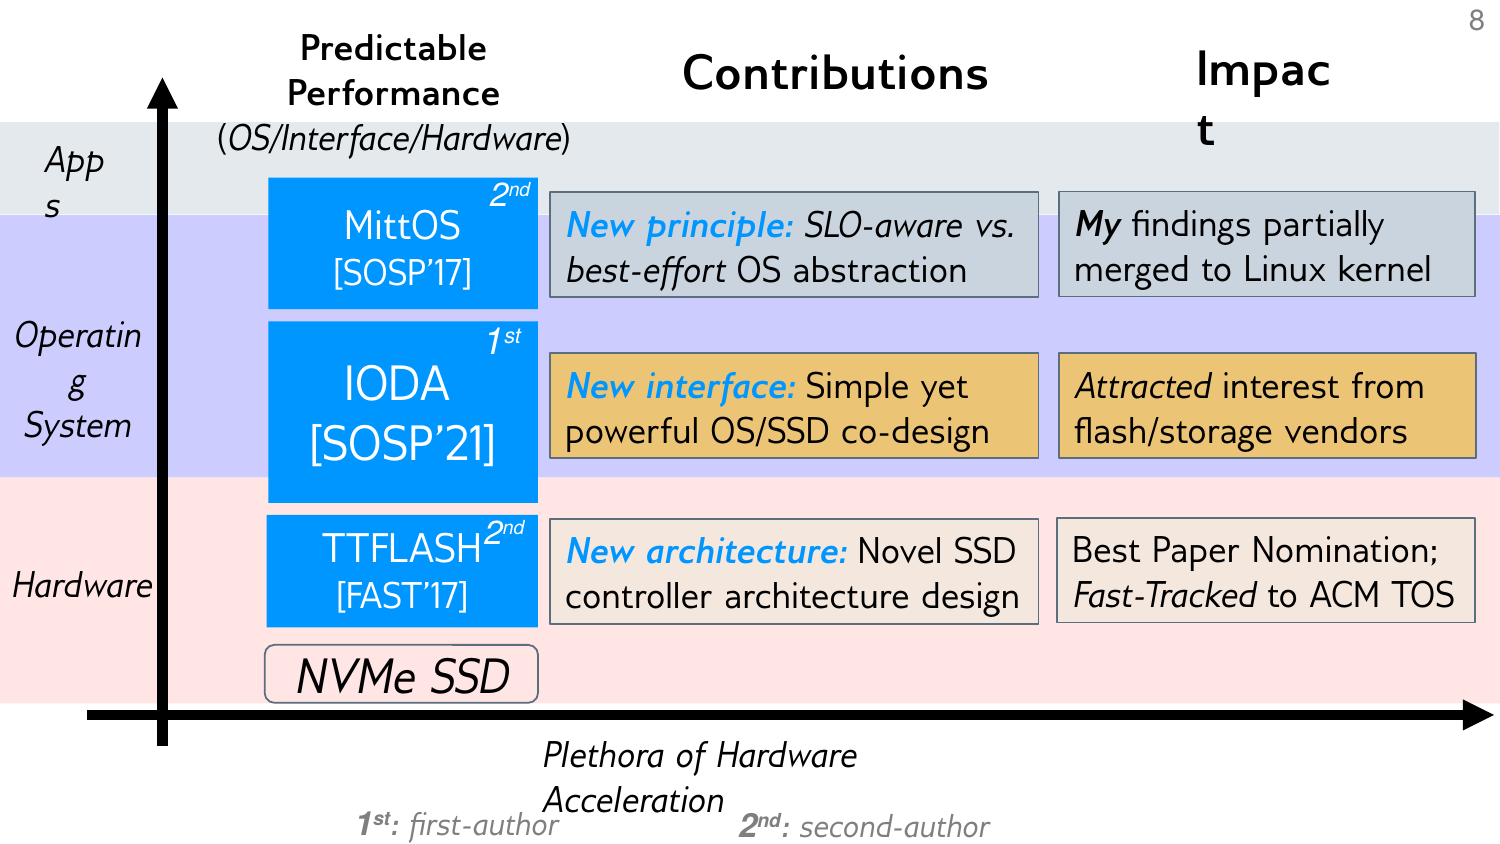

Predictable Performance
(OS/Interface/Hardware)
Impact
Contributions

Apps
2nd

MittOS
[SOSP’17]
My findings partially merged to Linux kernel
New principle: SLO-aware vs. best-effort OS abstraction

Operating
System
1st

IODA
[SOSP’21]
New interface: Simple yet powerful OS/SSD co-design
Attracted interest from flash/storage vendors

2nd
ttFlash
[FAST’17]

Best Paper Nomination; Fast-Tracked to ACM TOS
New architecture: Novel SSD controller architecture design
Hardware
NVMe SSD
Plethora of Hardware Acceleration
1st: first-author paper
2nd: second-author paper